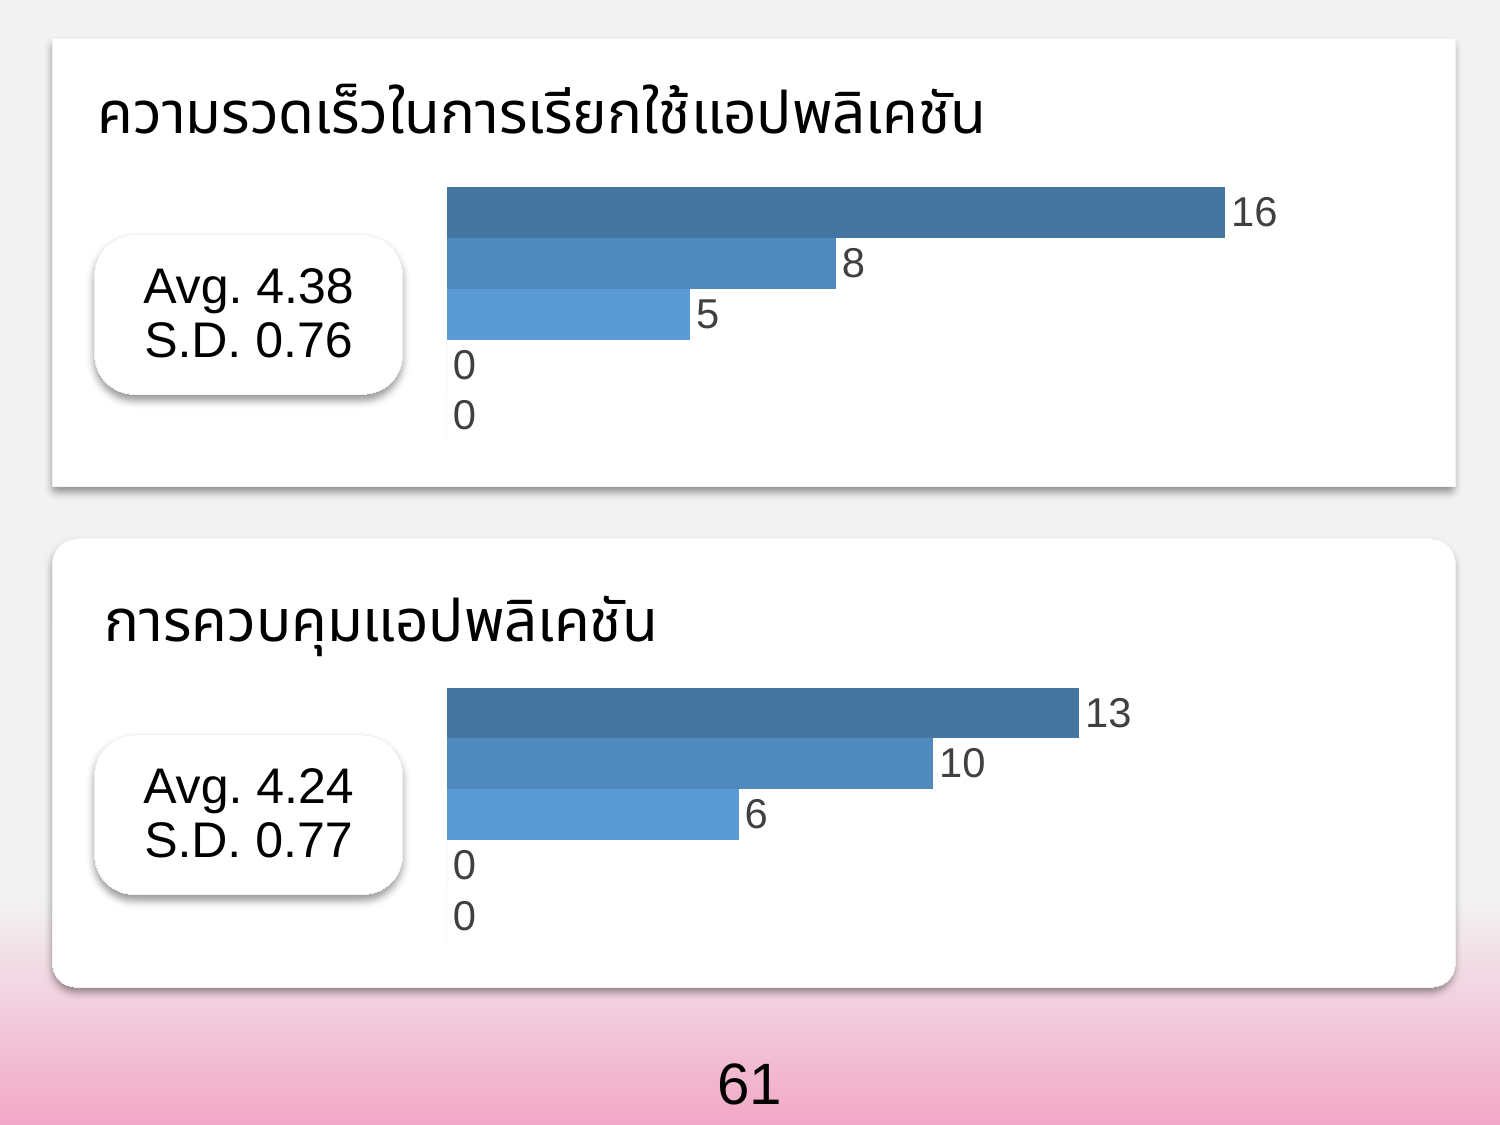

# ความรวดเร็วในการเรียกใช้แอปพลิเคชัน

### Chart

| Category | 1 | 2 | 3 | 4 | 5 |
|---|---|---|---|---|---|
|  | 0.0 | 0.0 | 5.0 | 8.0 | 16.0 |
Avg. 4.38
S.D. 0.76
การควบคุมแอปพลิเคชัน

### Chart

| Category | 1 | 2 | 3 | 4 | 5 |
|---|---|---|---|---|---|
|  | 0.0 | 0.0 | 6.0 | 10.0 | 13.0 |
Avg. 4.24
S.D. 0.77
61